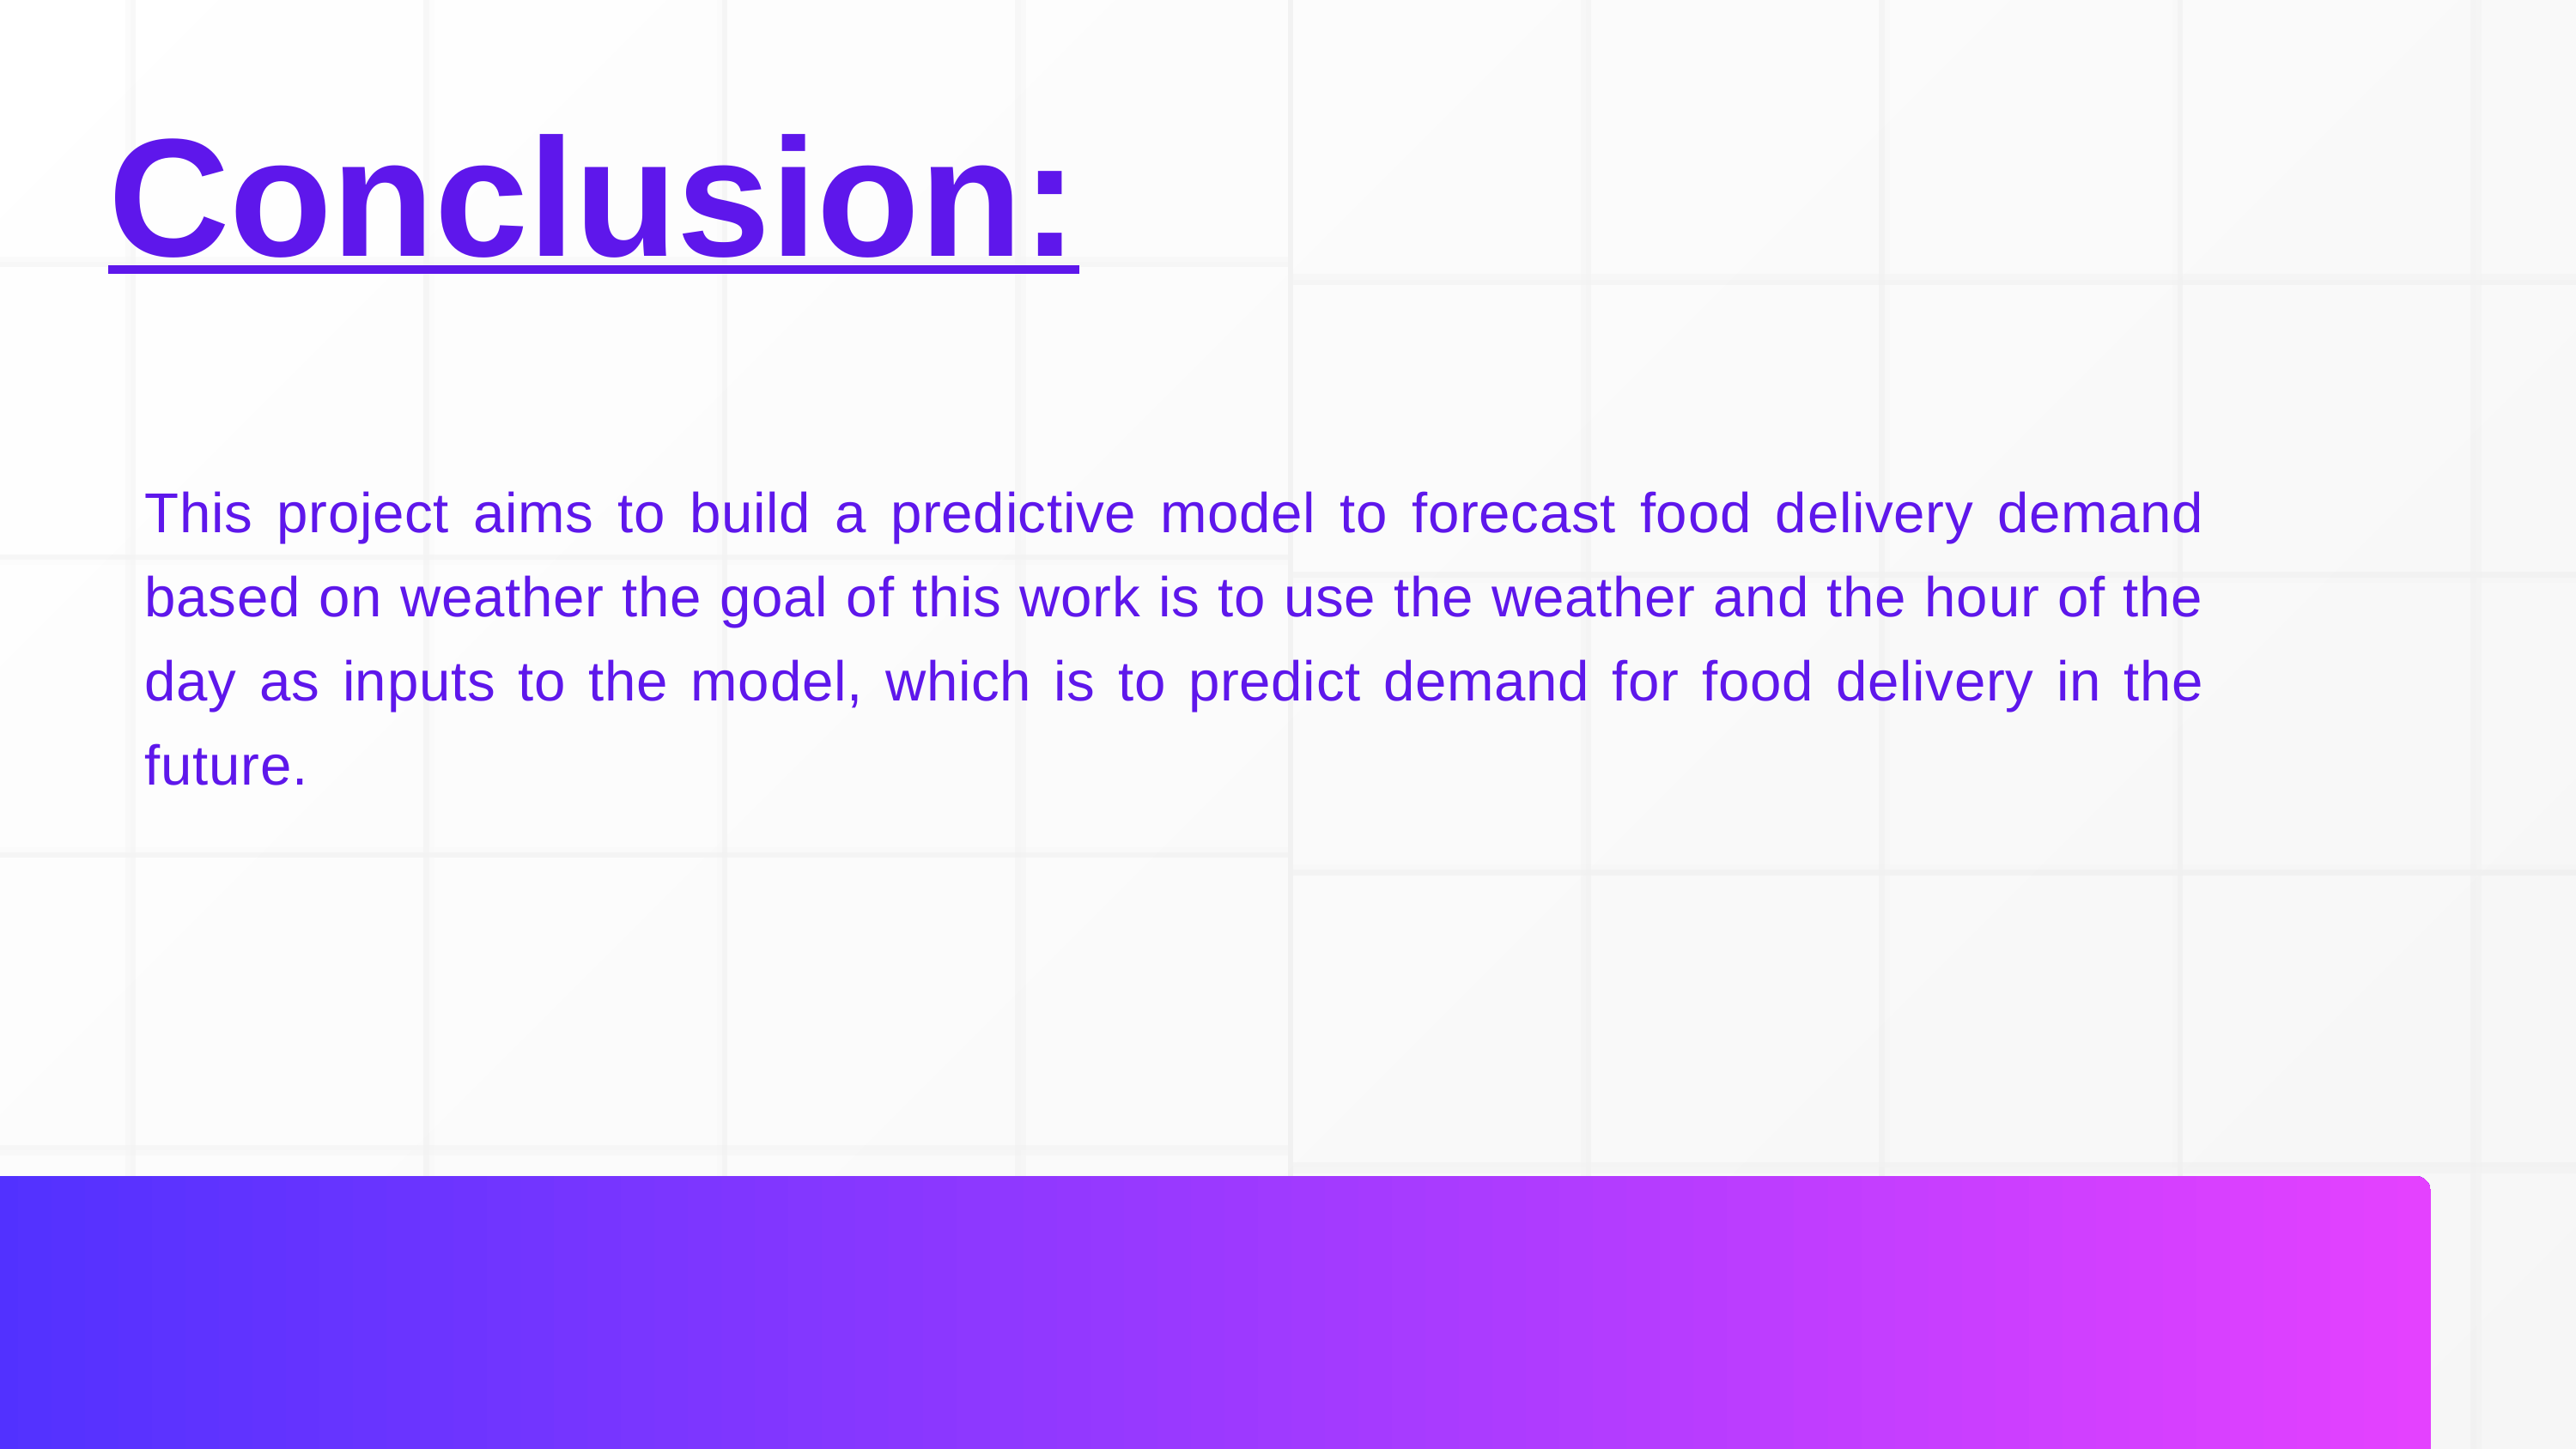

Conclusion:
This project aims to build a predictive model to forecast food delivery demand based on weather the goal of this work is to use the weather and the hour of the day as inputs to the model, which is to predict demand for food delivery in the future.